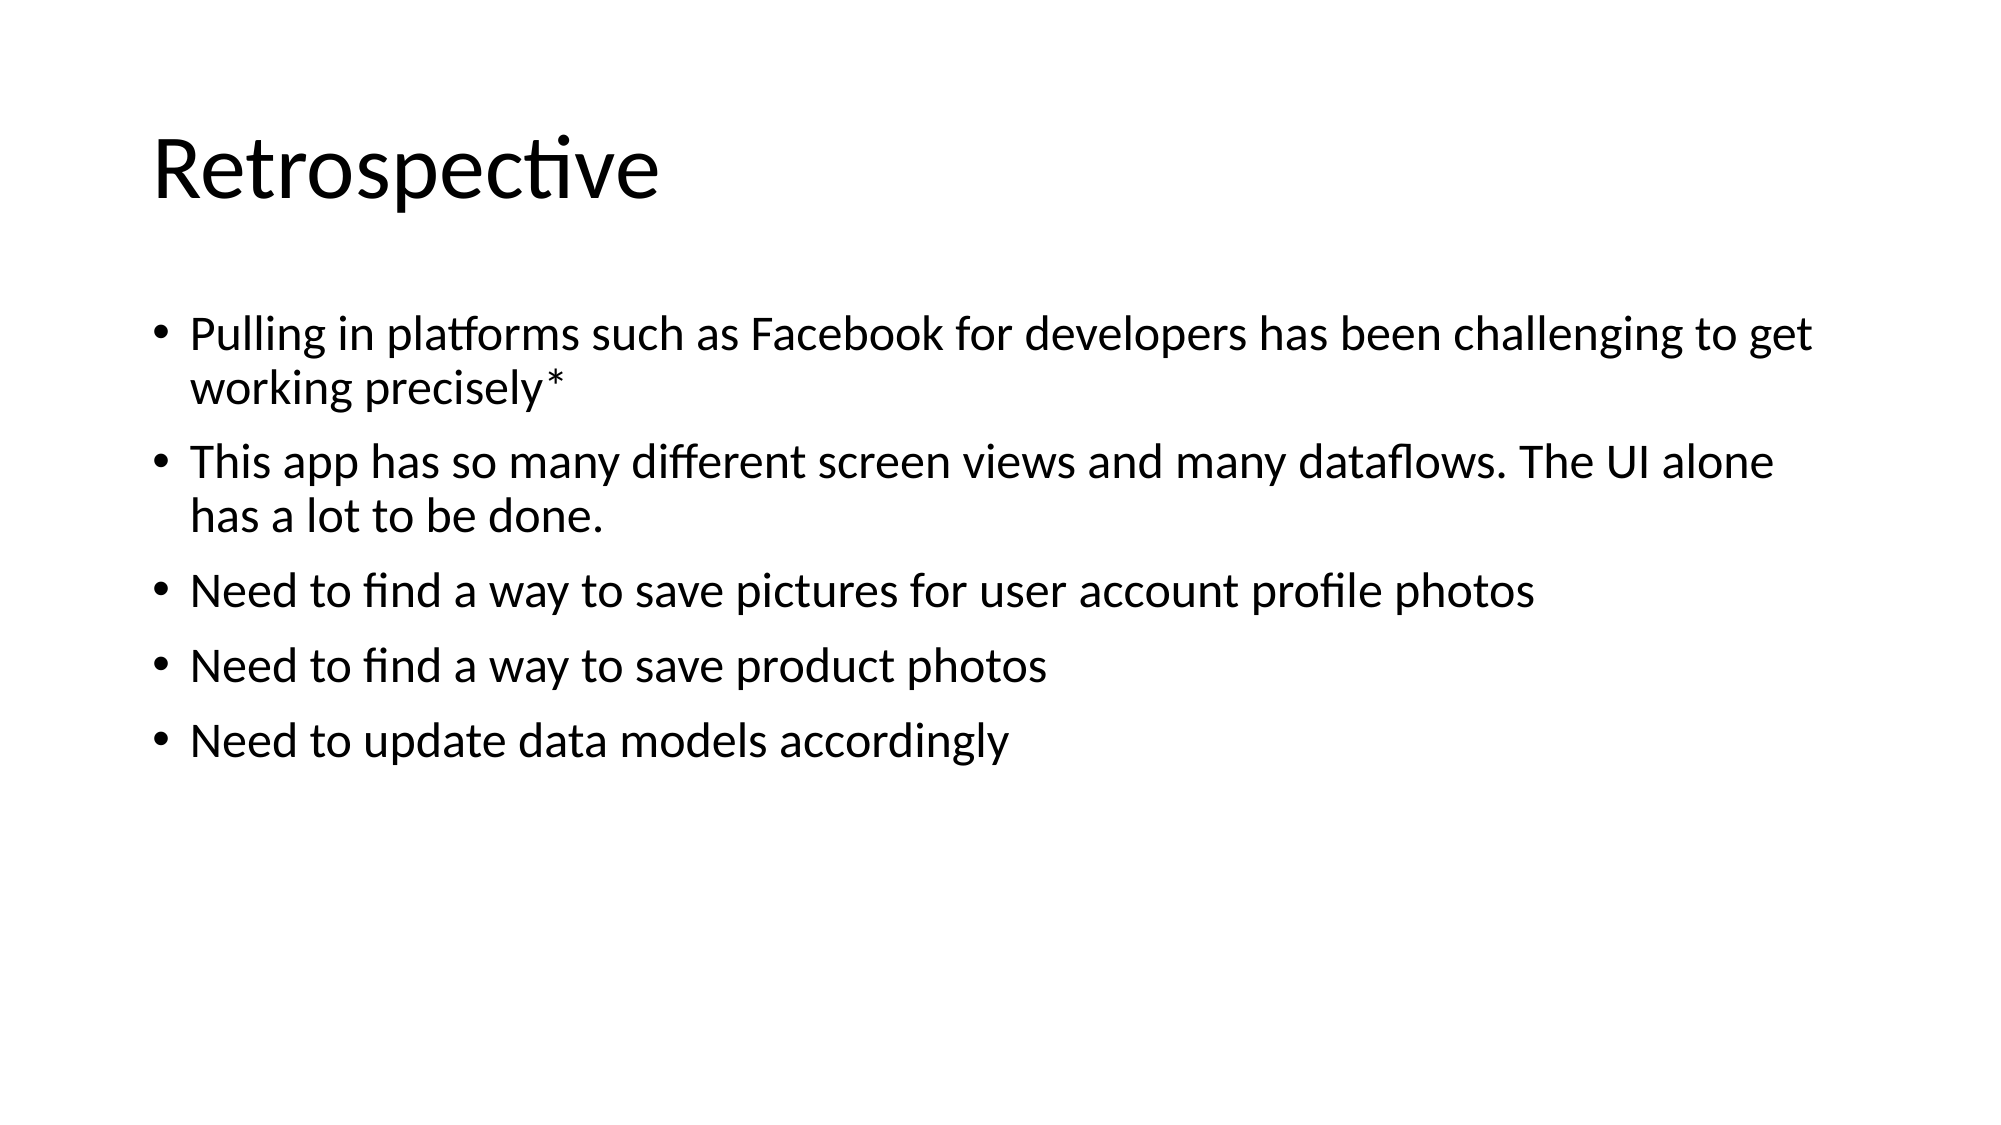

# Retrospective
Pulling in platforms such as Facebook for developers has been challenging to get working precisely*
This app has so many different screen views and many dataflows. The UI alone has a lot to be done.
Need to find a way to save pictures for user account profile photos
Need to find a way to save product photos
Need to update data models accordingly